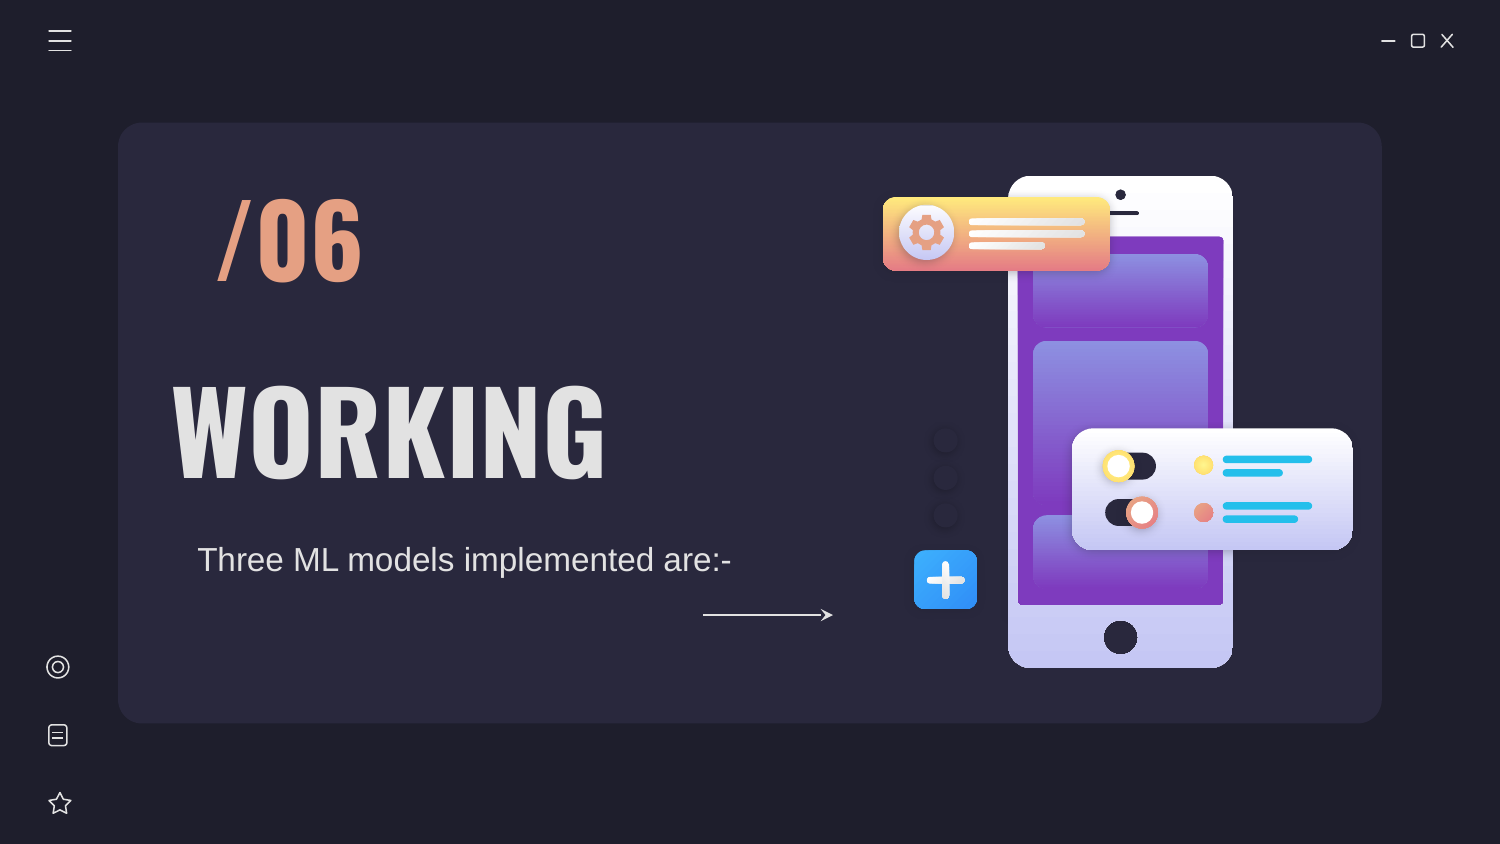

/06

# WORKING
Three ML models implemented are:-